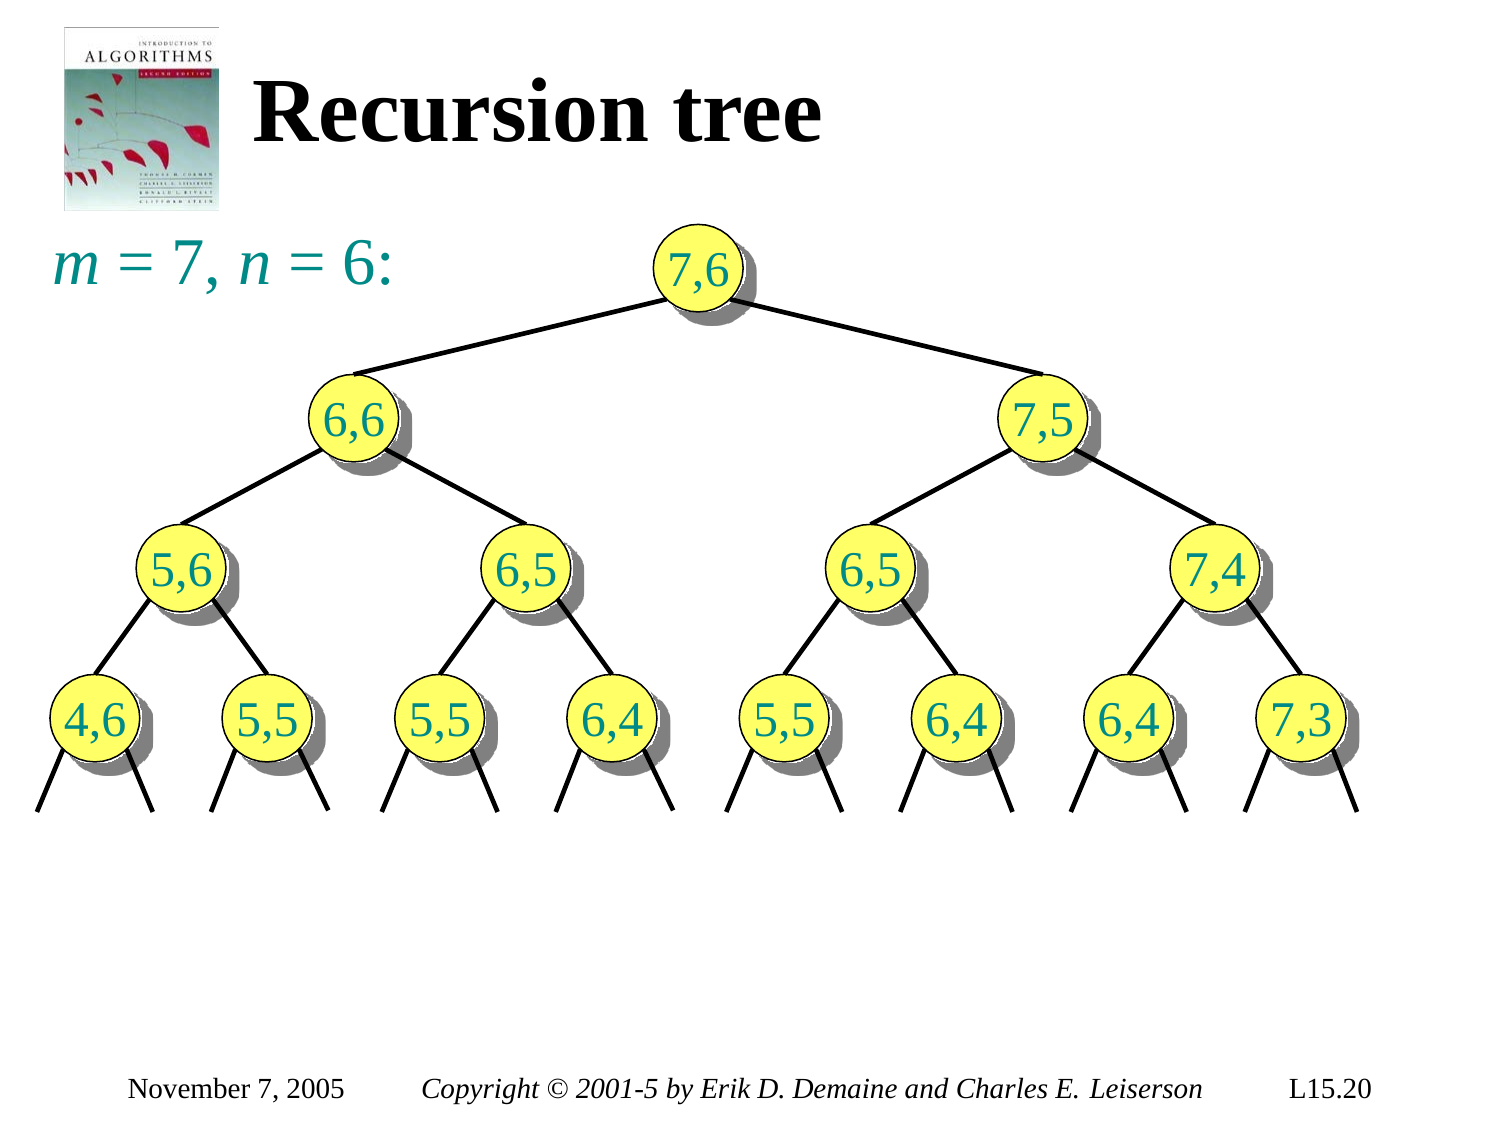

# Recursion tree
m = 7, n = 6:

7,6

6,6
7,5

5,6
6,5
6,5
7,4

4,6
5,5
5,5
6,4
5,5
6,4
6,4
7,3
November 7, 2005
Copyright © 2001-5 by Erik D. Demaine and Charles E. Leiserson
L15.20